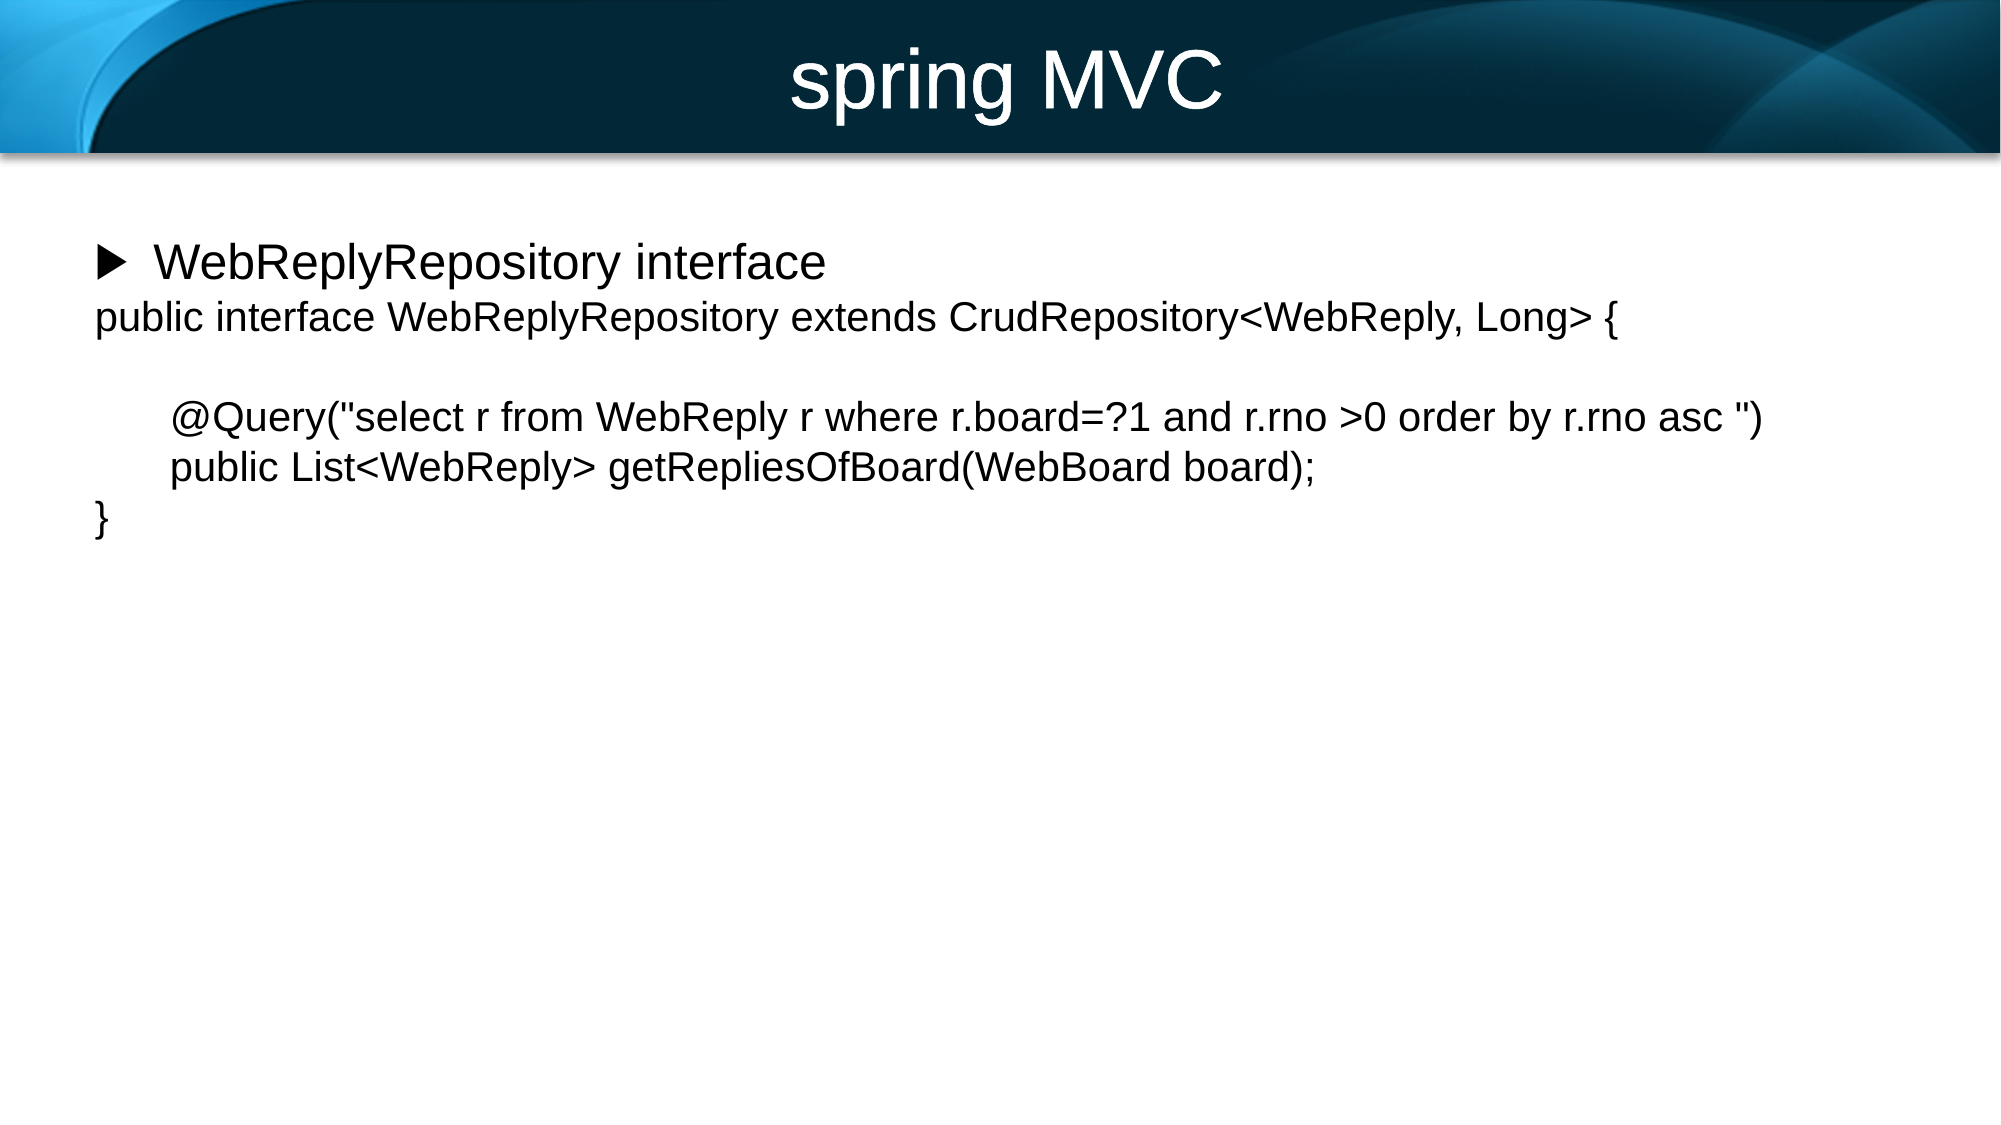

spring MVC
WebReplyRepository interface
public interface WebReplyRepository extends CrudRepository<WebReply, Long> {

@Query("select r from WebReply r where r.board=?1 and r.rno >0 order by r.rno asc ")
public List<WebReply> getRepliesOfBoard(WebBoard board);
}